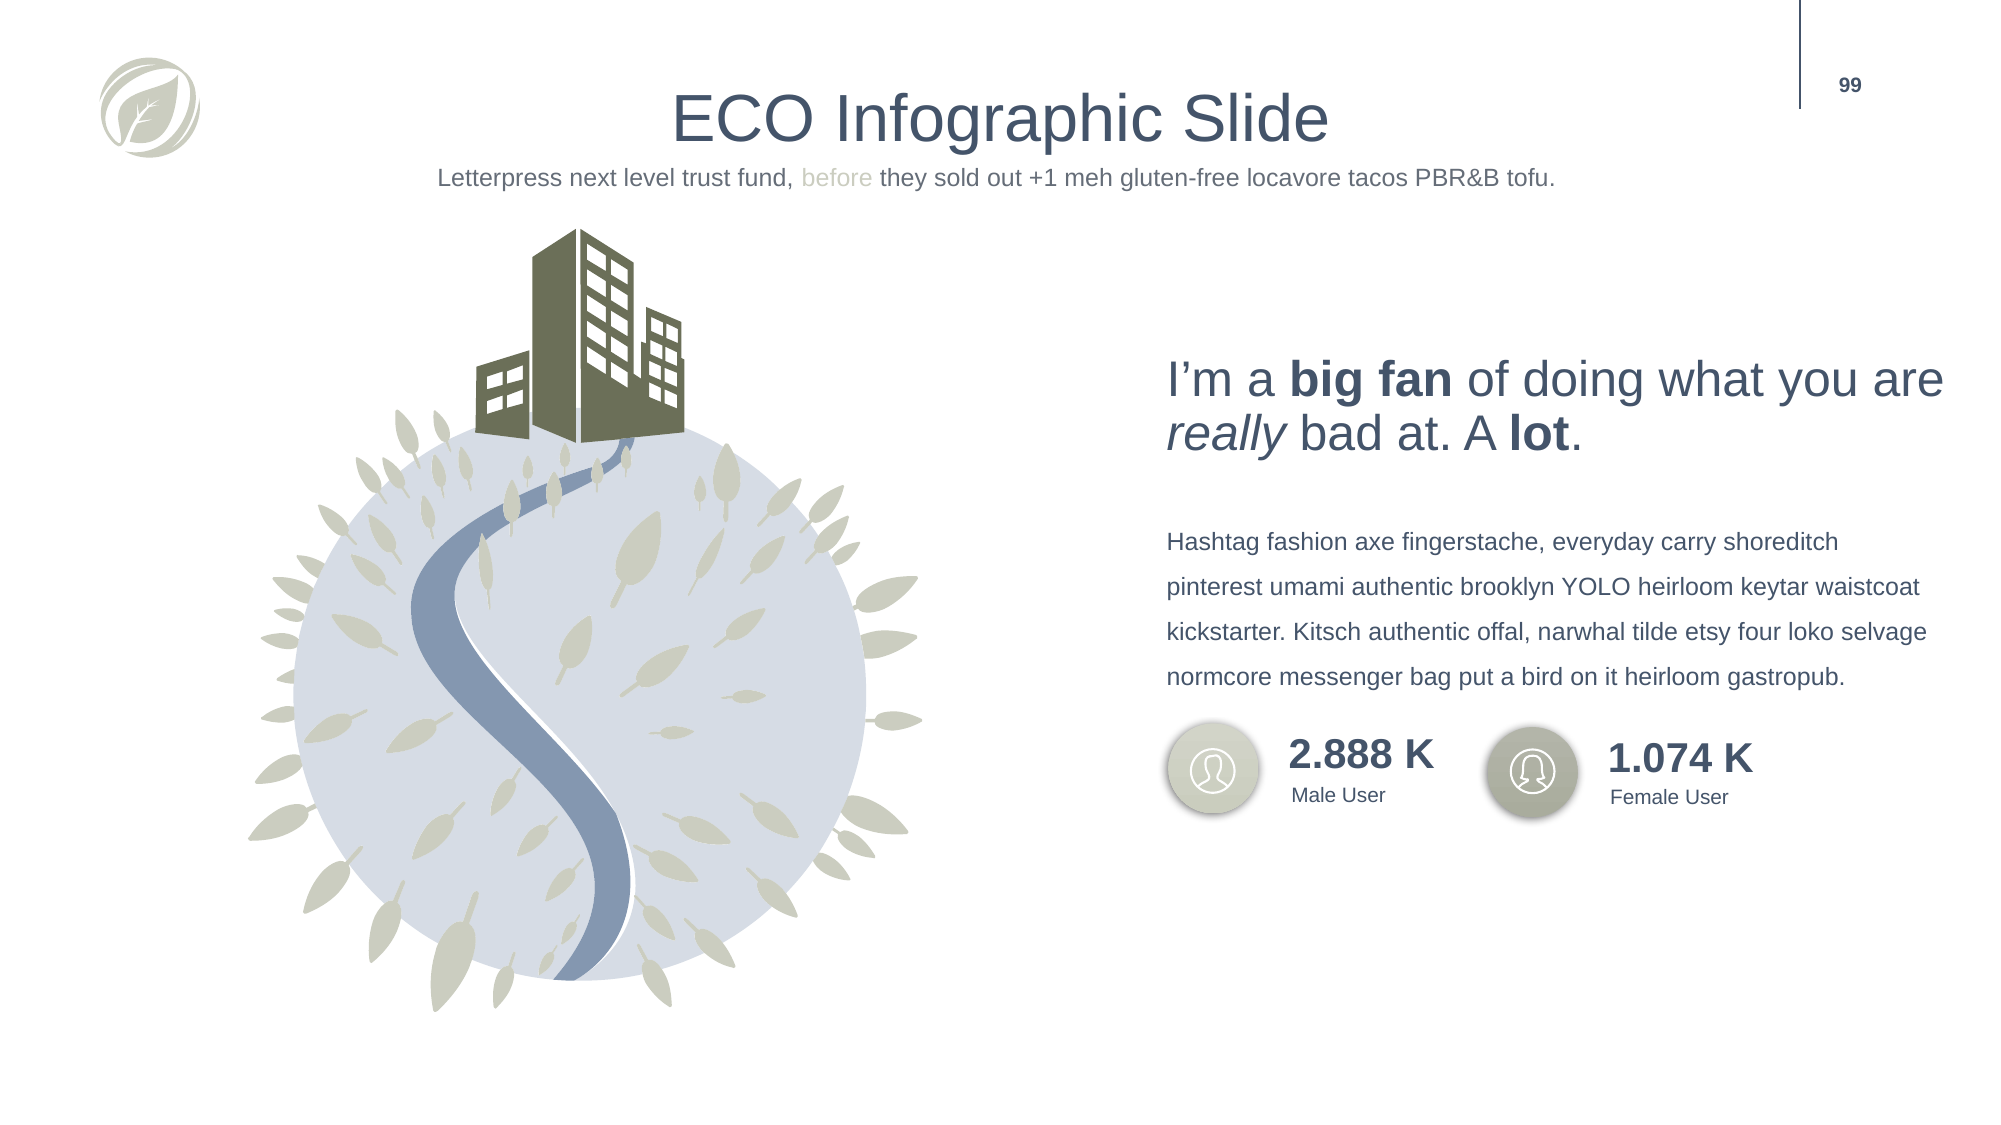

ECO Infographic Slide
Letterpress next level trust fund, before they sold out +1 meh gluten-free locavore tacos PBR&B tofu.

I’m a big fan of doing what you are really bad at. A lot.
Hashtag fashion axe fingerstache, everyday carry shoreditch pinterest umami authentic brooklyn YOLO heirloom keytar waistcoat kickstarter. Kitsch authentic offal, narwhal tilde etsy four loko selvage normcore messenger bag put a bird on it heirloom gastropub.
2.888 K

Male User
1.074 K

Female User